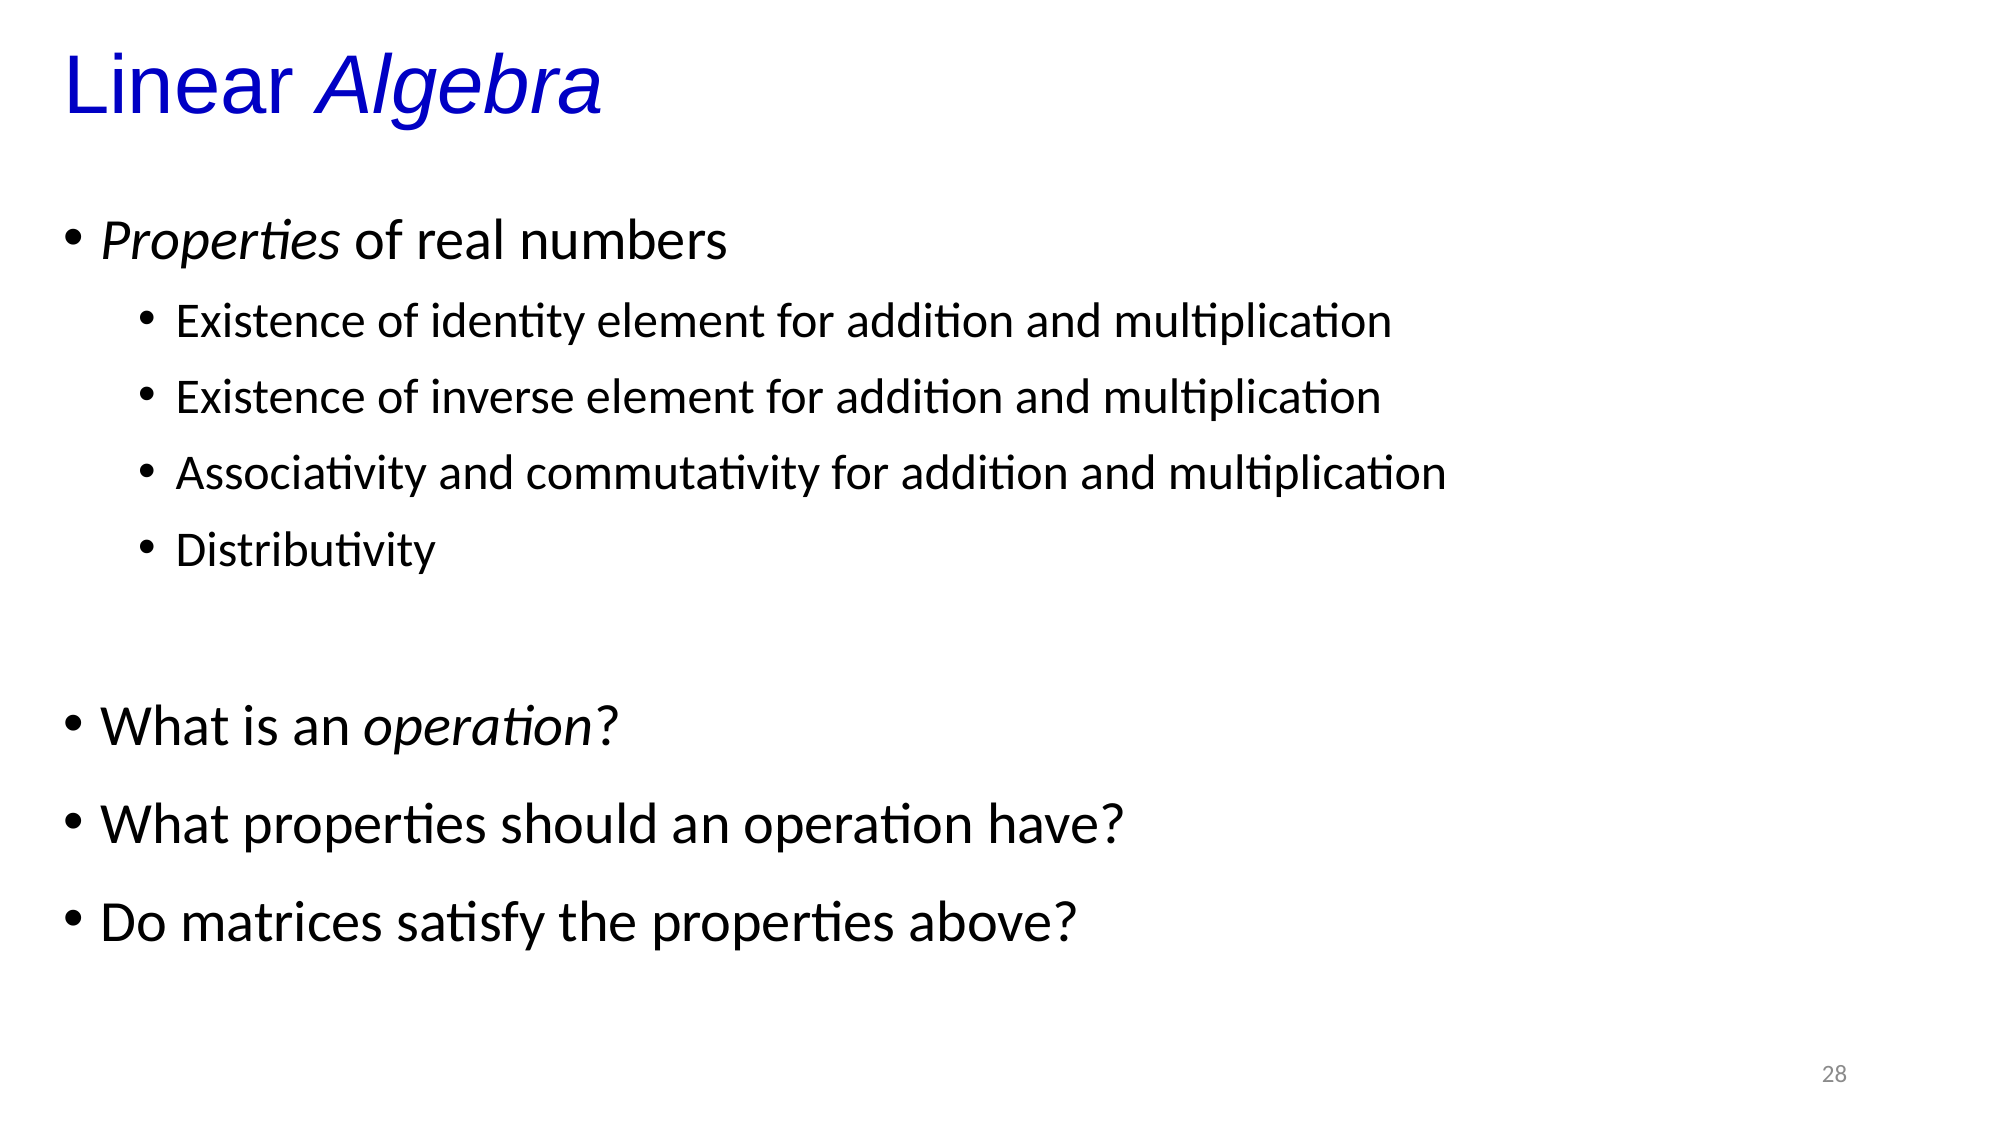

# Linear Algebra
Properties of real numbers
Existence of identity element for addition and multiplication
Existence of inverse element for addition and multiplication
Associativity and commutativity for addition and multiplication
Distributivity

What is an operation?
What properties should an operation have?
Do matrices satisfy the properties above?
28